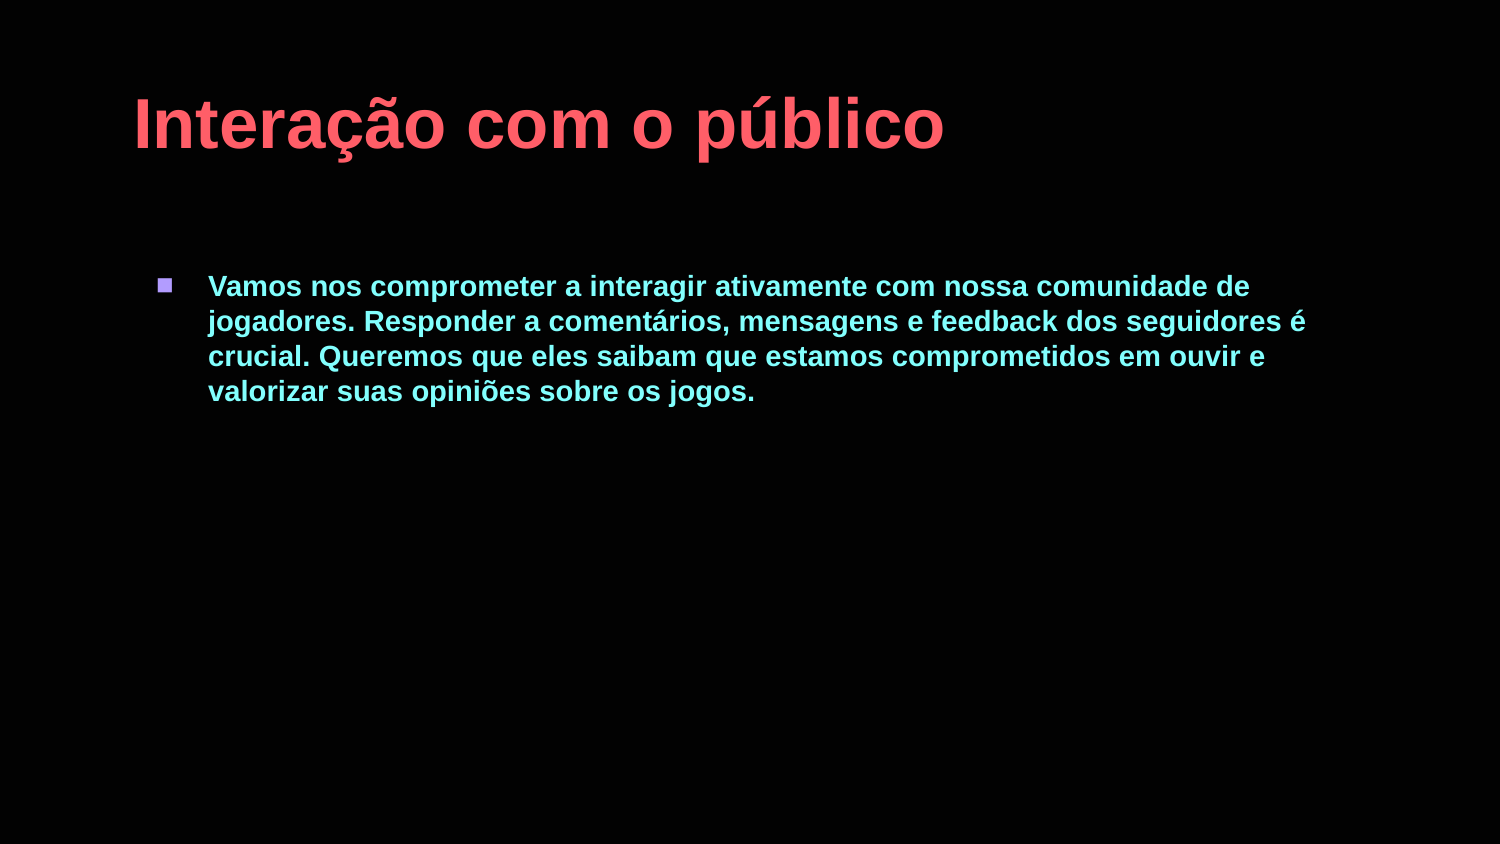

# Interação com o público
Vamos nos comprometer a interagir ativamente com nossa comunidade de jogadores. Responder a comentários, mensagens e feedback dos seguidores é crucial. Queremos que eles saibam que estamos comprometidos em ouvir e valorizar suas opiniões sobre os jogos.